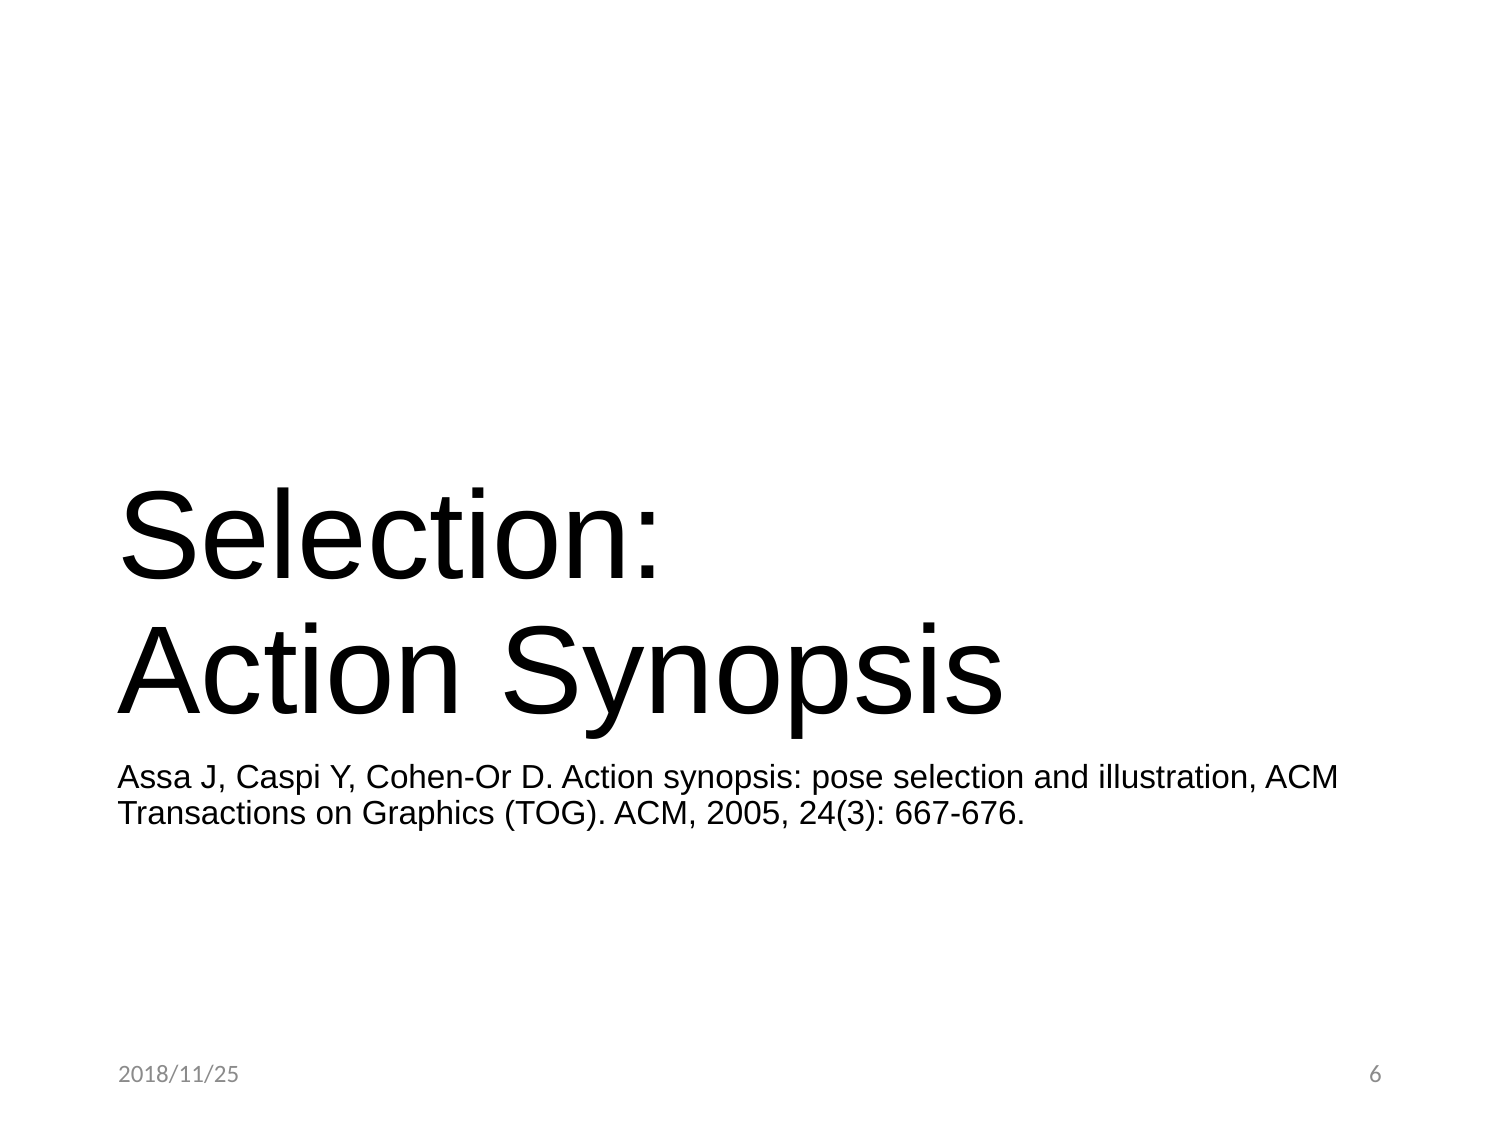

# Selection: Action Synopsis
Assa J, Caspi Y, Cohen-Or D. Action synopsis: pose selection and illustration, ACM Transactions on Graphics (TOG). ACM, 2005, 24(3): 667-676.
2018/11/25
6